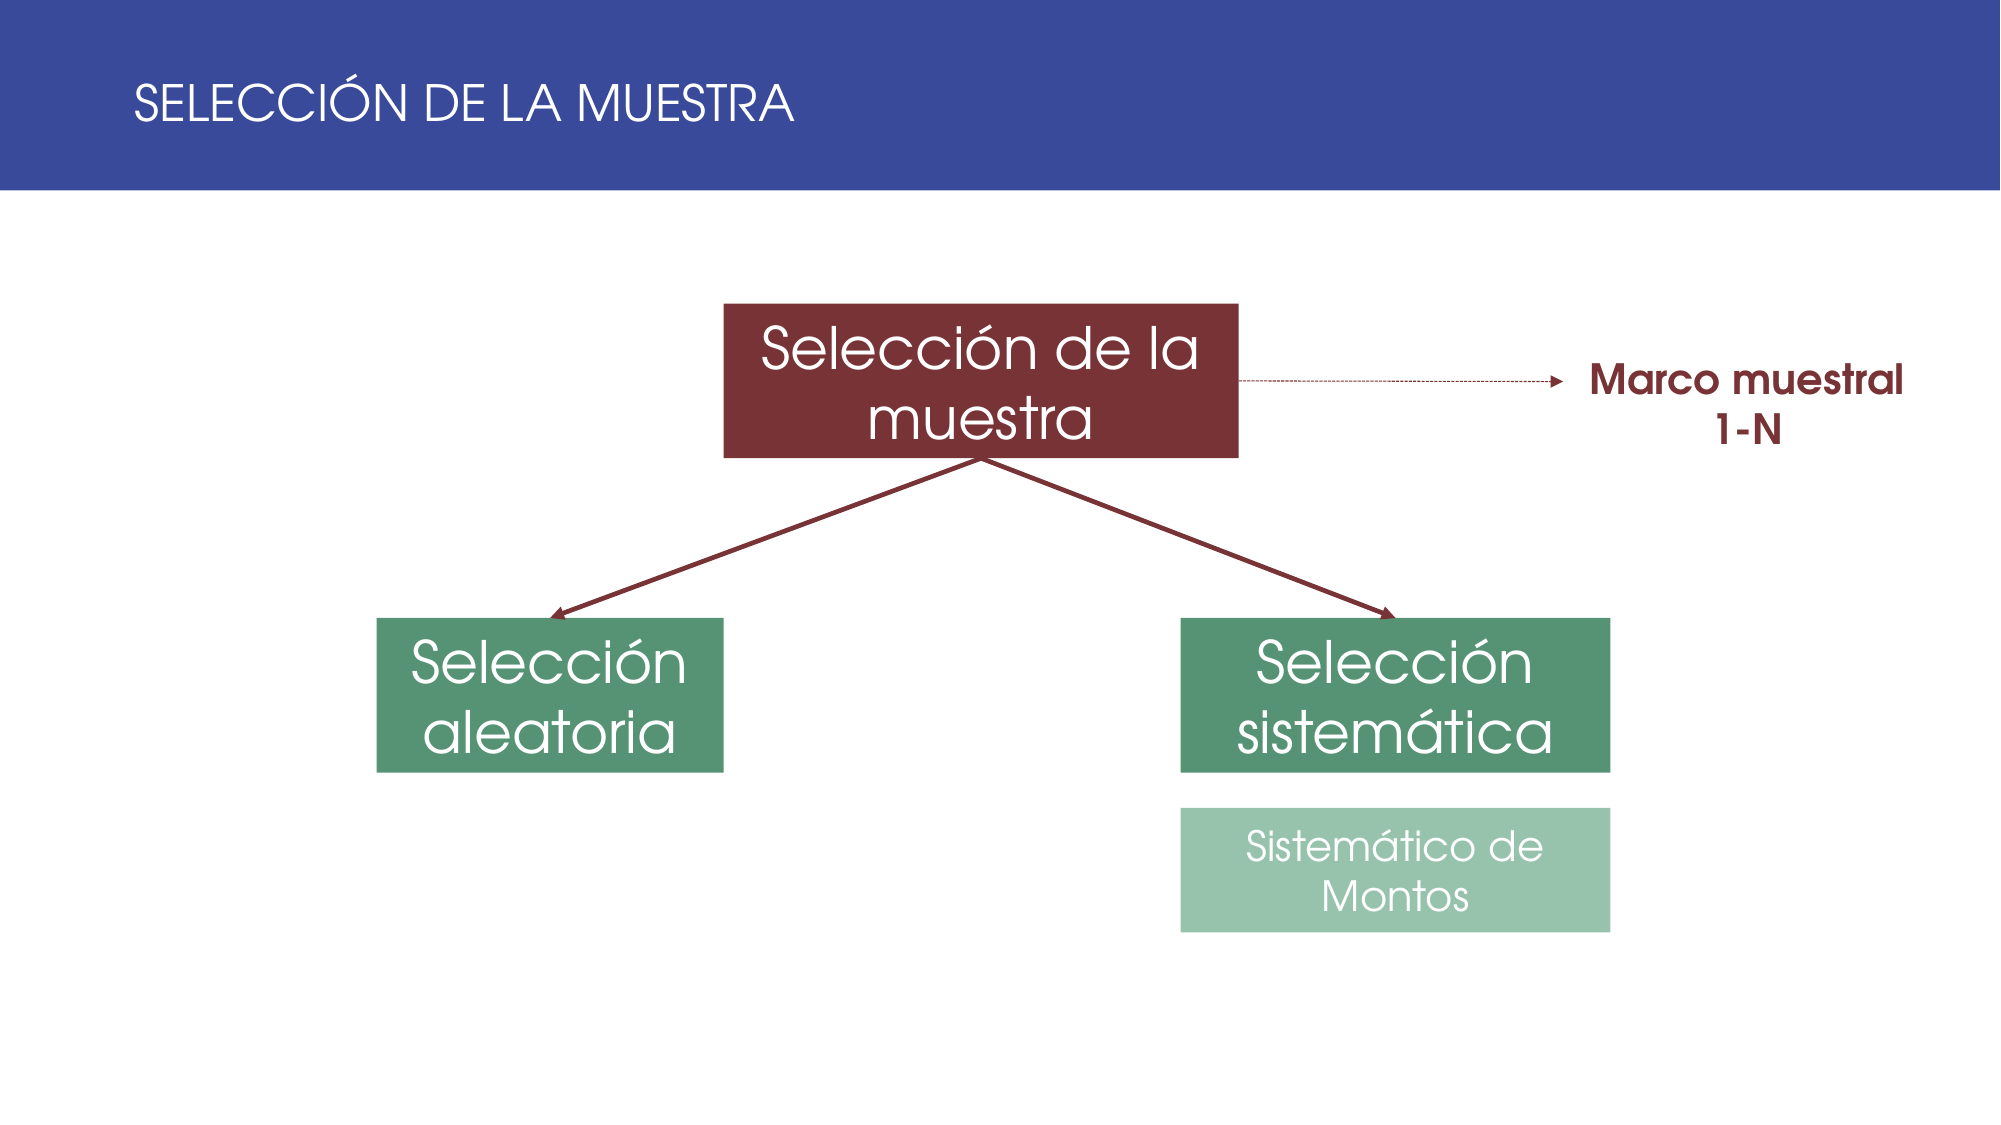

SELECCIÓN DE LA MUESTRA
Selección de la muestra
Marco muestral
1-N
Selección sistemática
Selección aleatoria
Sistemático de Montos